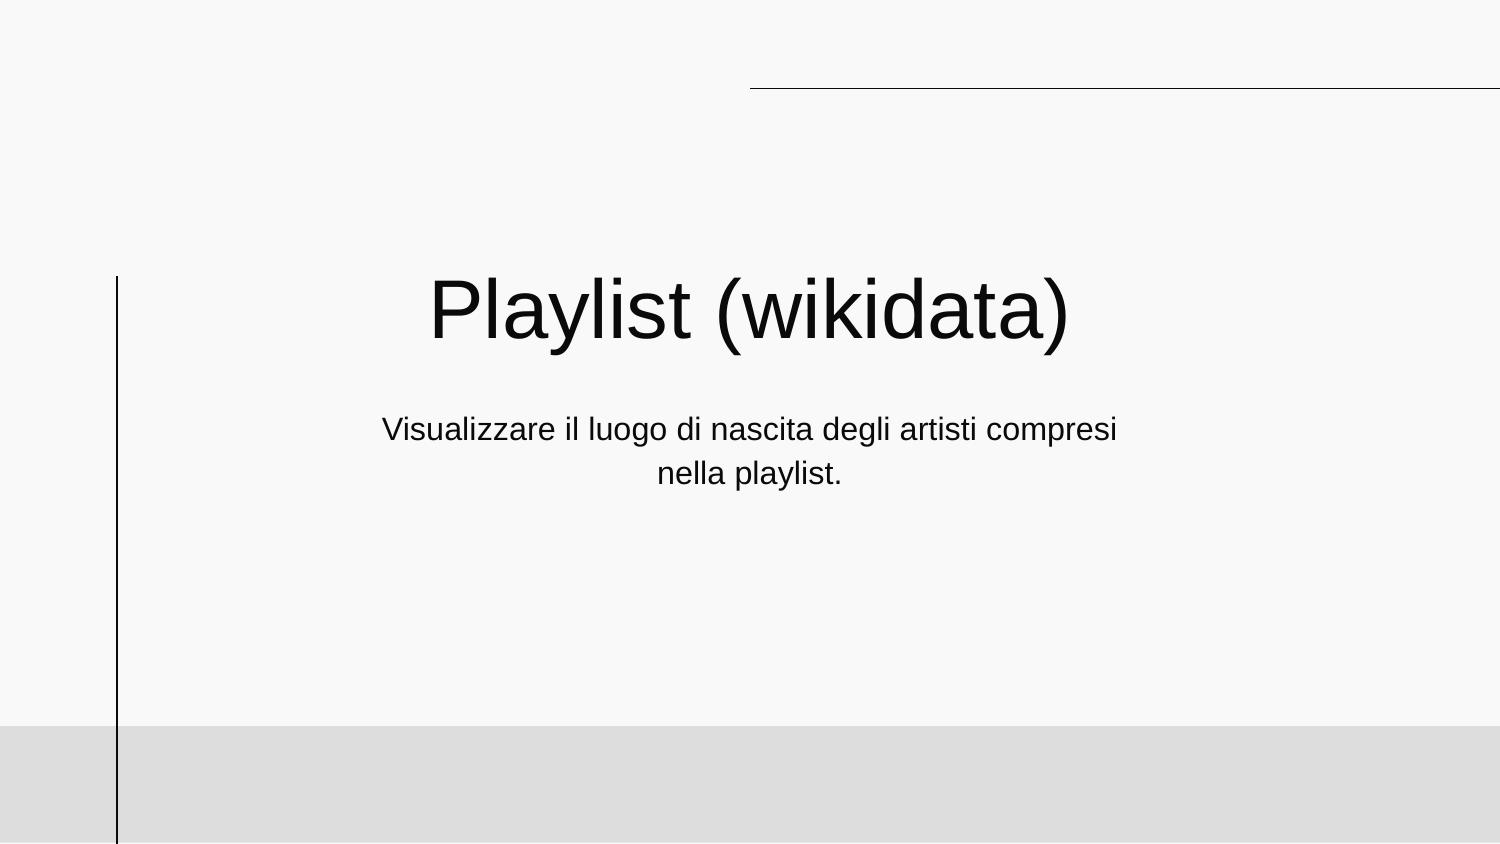

# Playlist (wikidata)
Visualizzare il luogo di nascita degli artisti compresi nella playlist.